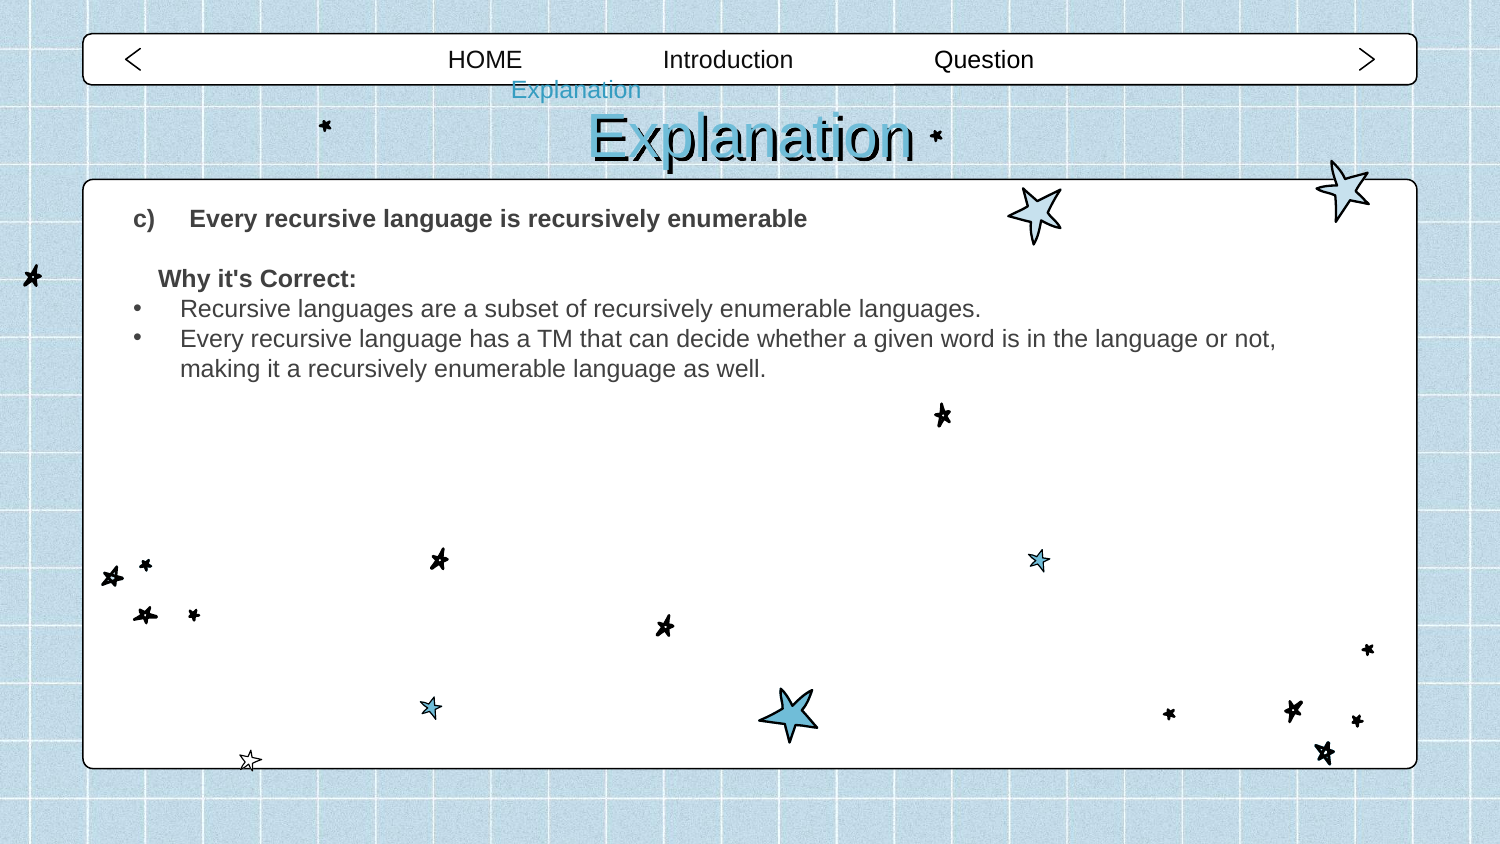

HOME                    Introduction                    Question                    Explanation

# Explanation

Every recursive language is recursively enumerable

Why it's Correct:
Recursive languages are a subset of recursively enumerable languages.
Every recursive language has a TM that can decide whether a given word is in the language or not, making it a recursively enumerable language as well.